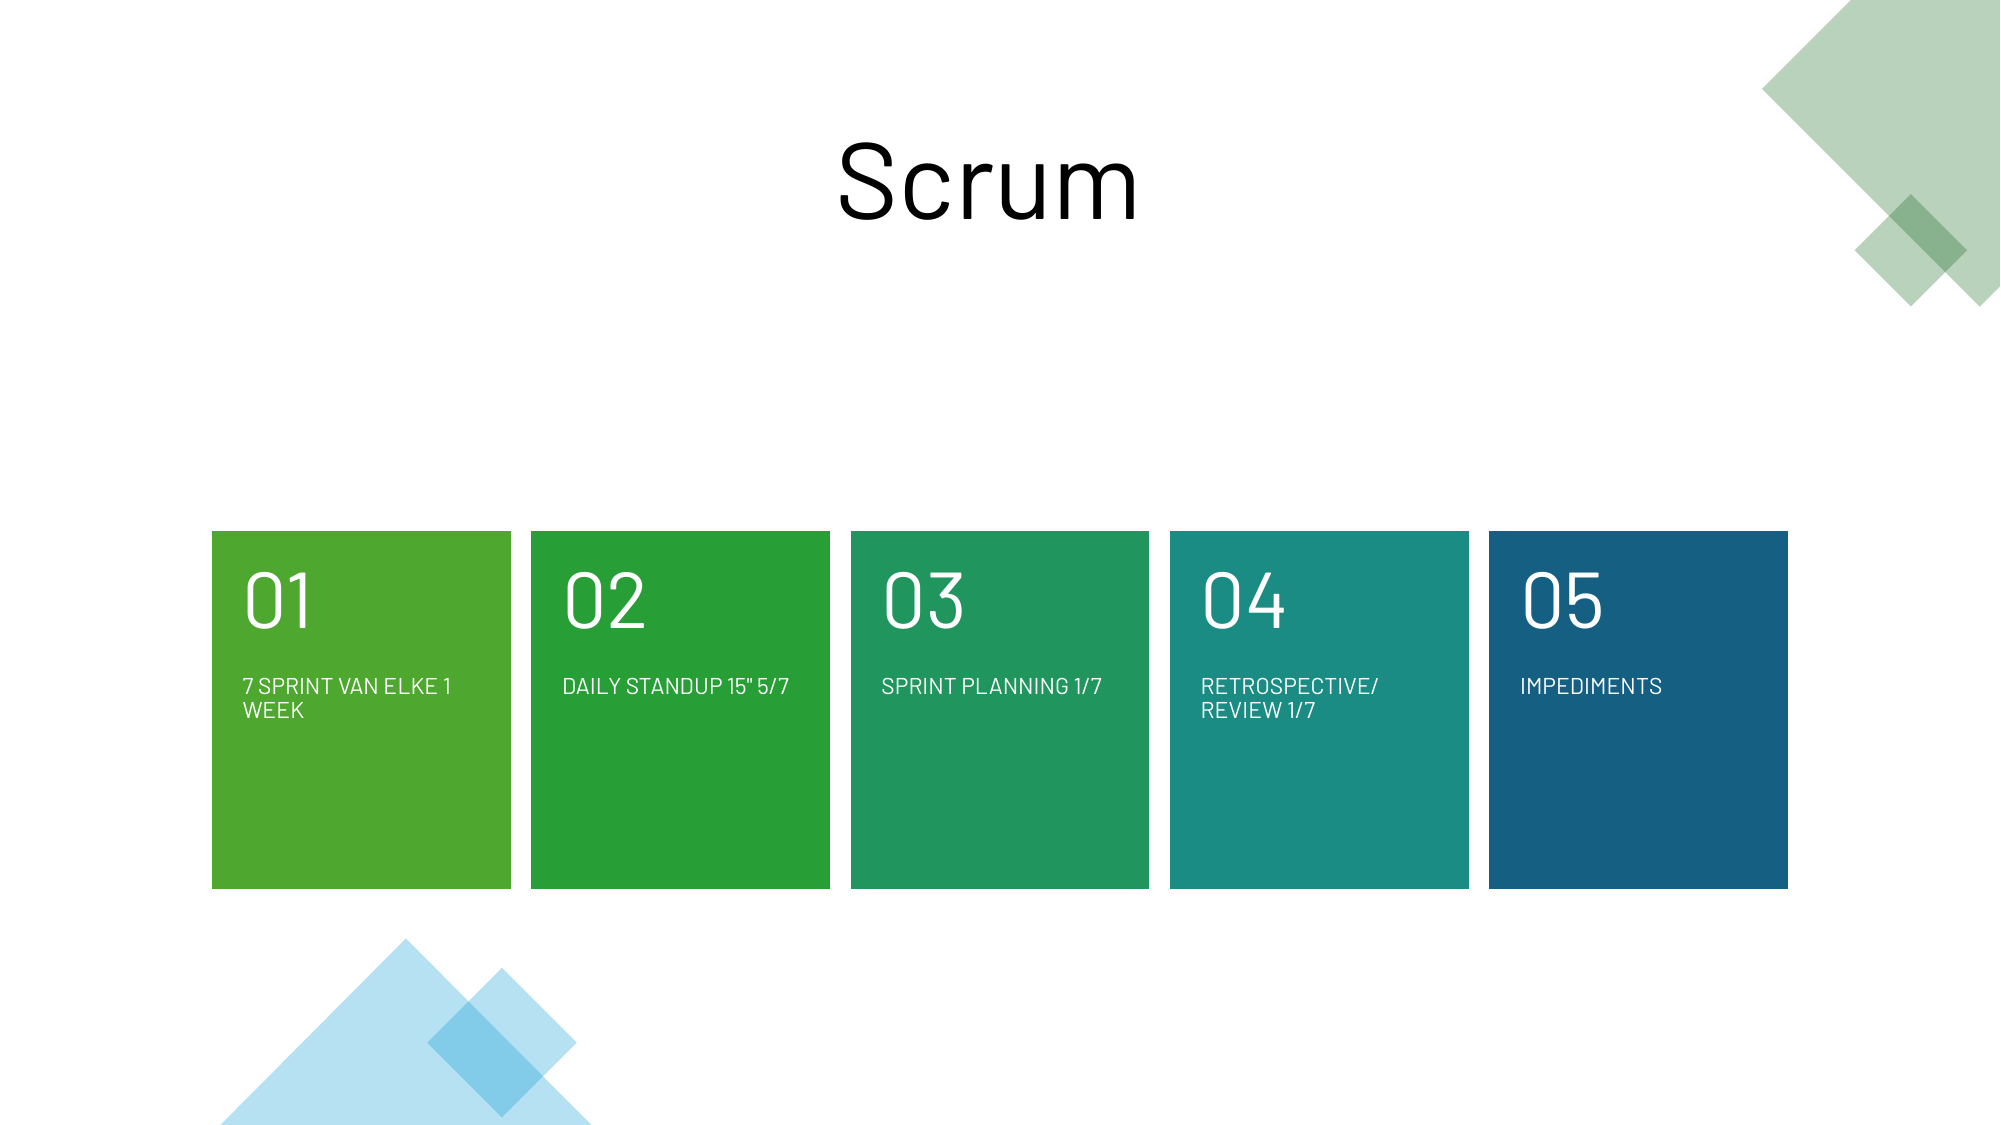

# Scrum
7 SPRINT VAN ELKE 1 WEEK
01
DAILY STANDUP 15" 5/7
02
SPRINT PLANNING 1/7
03
RETROSPECTIVE/REVIEW 1/7
04
IMPEDIMENTS
05